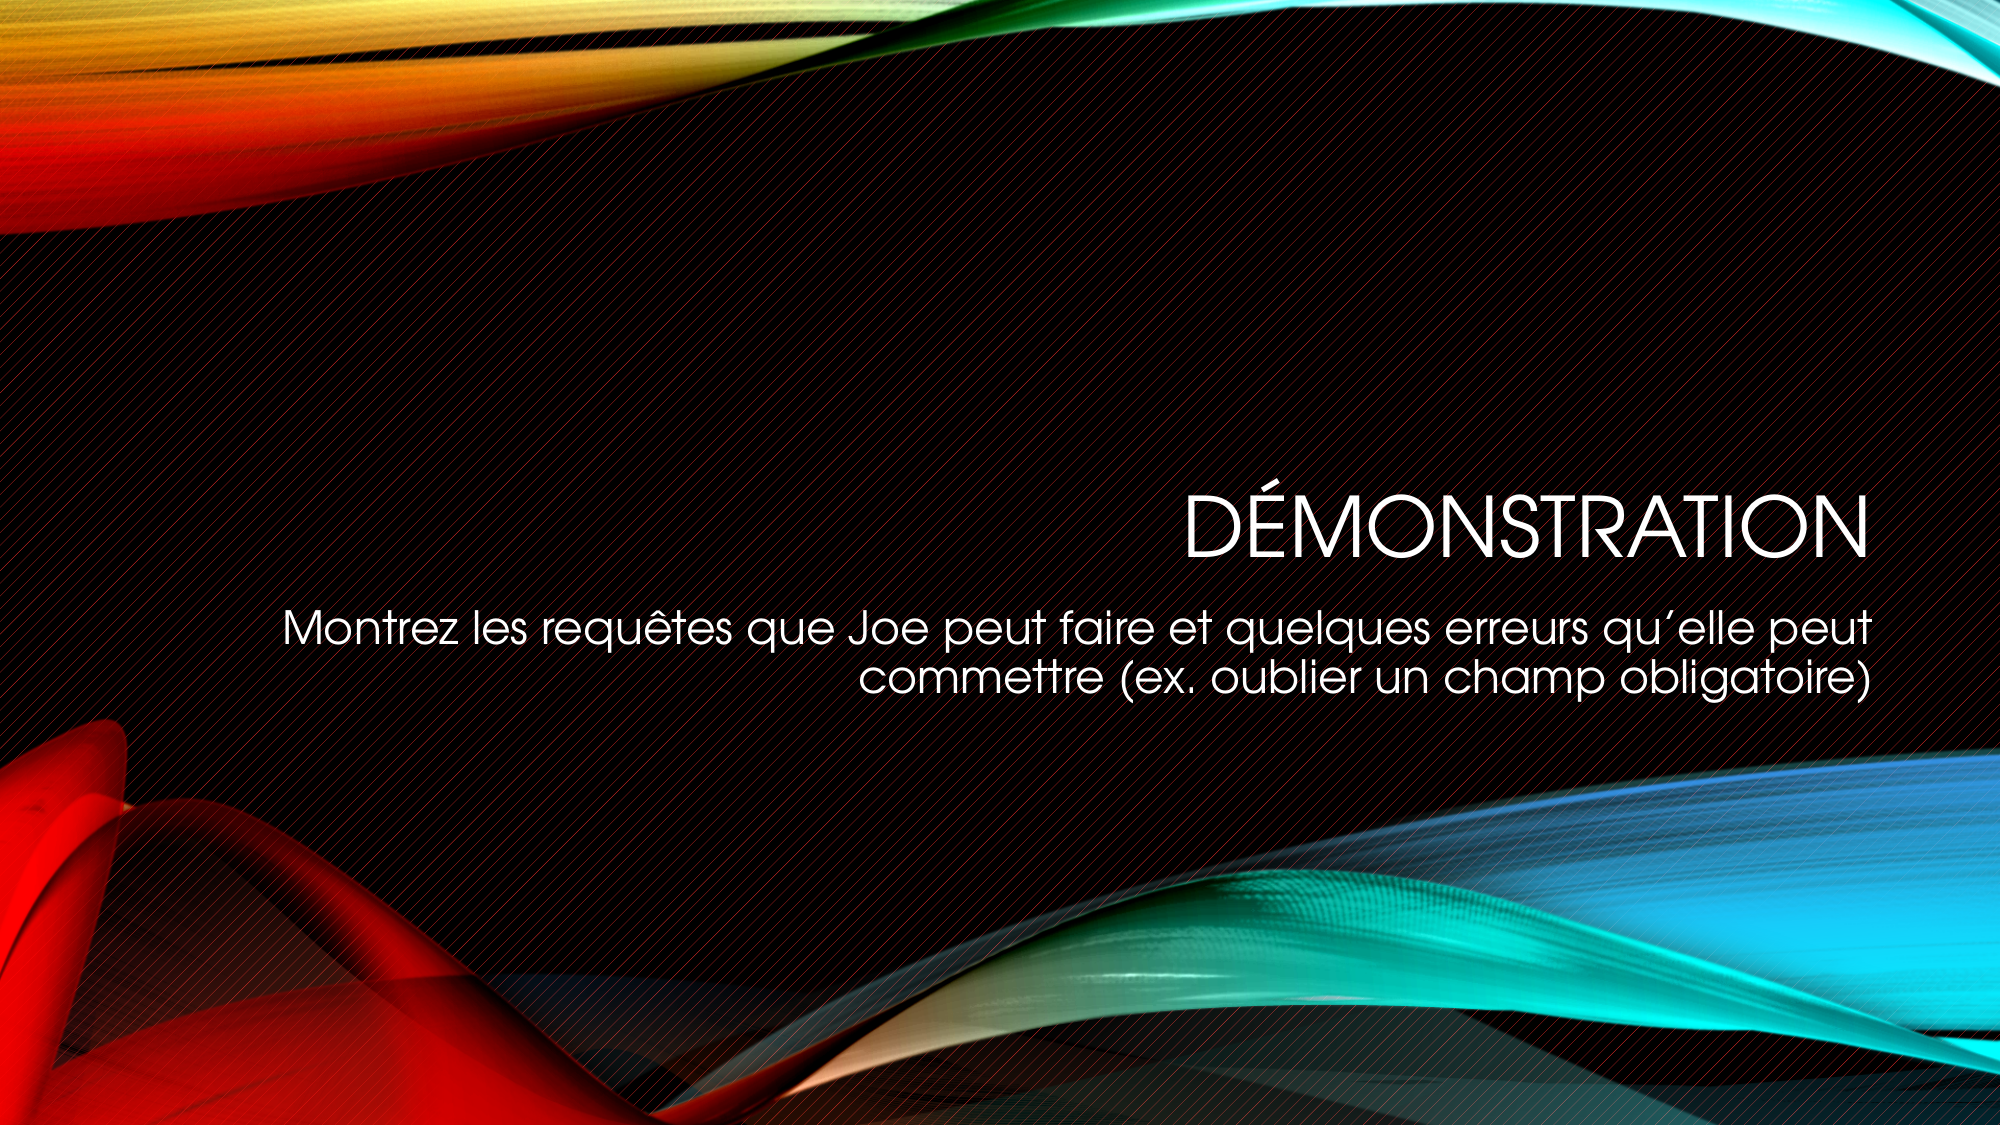

# Démonstration
Montrez les requêtes que Joe peut faire et quelques erreurs qu’elle peut commettre (ex. oublier un champ obligatoire)